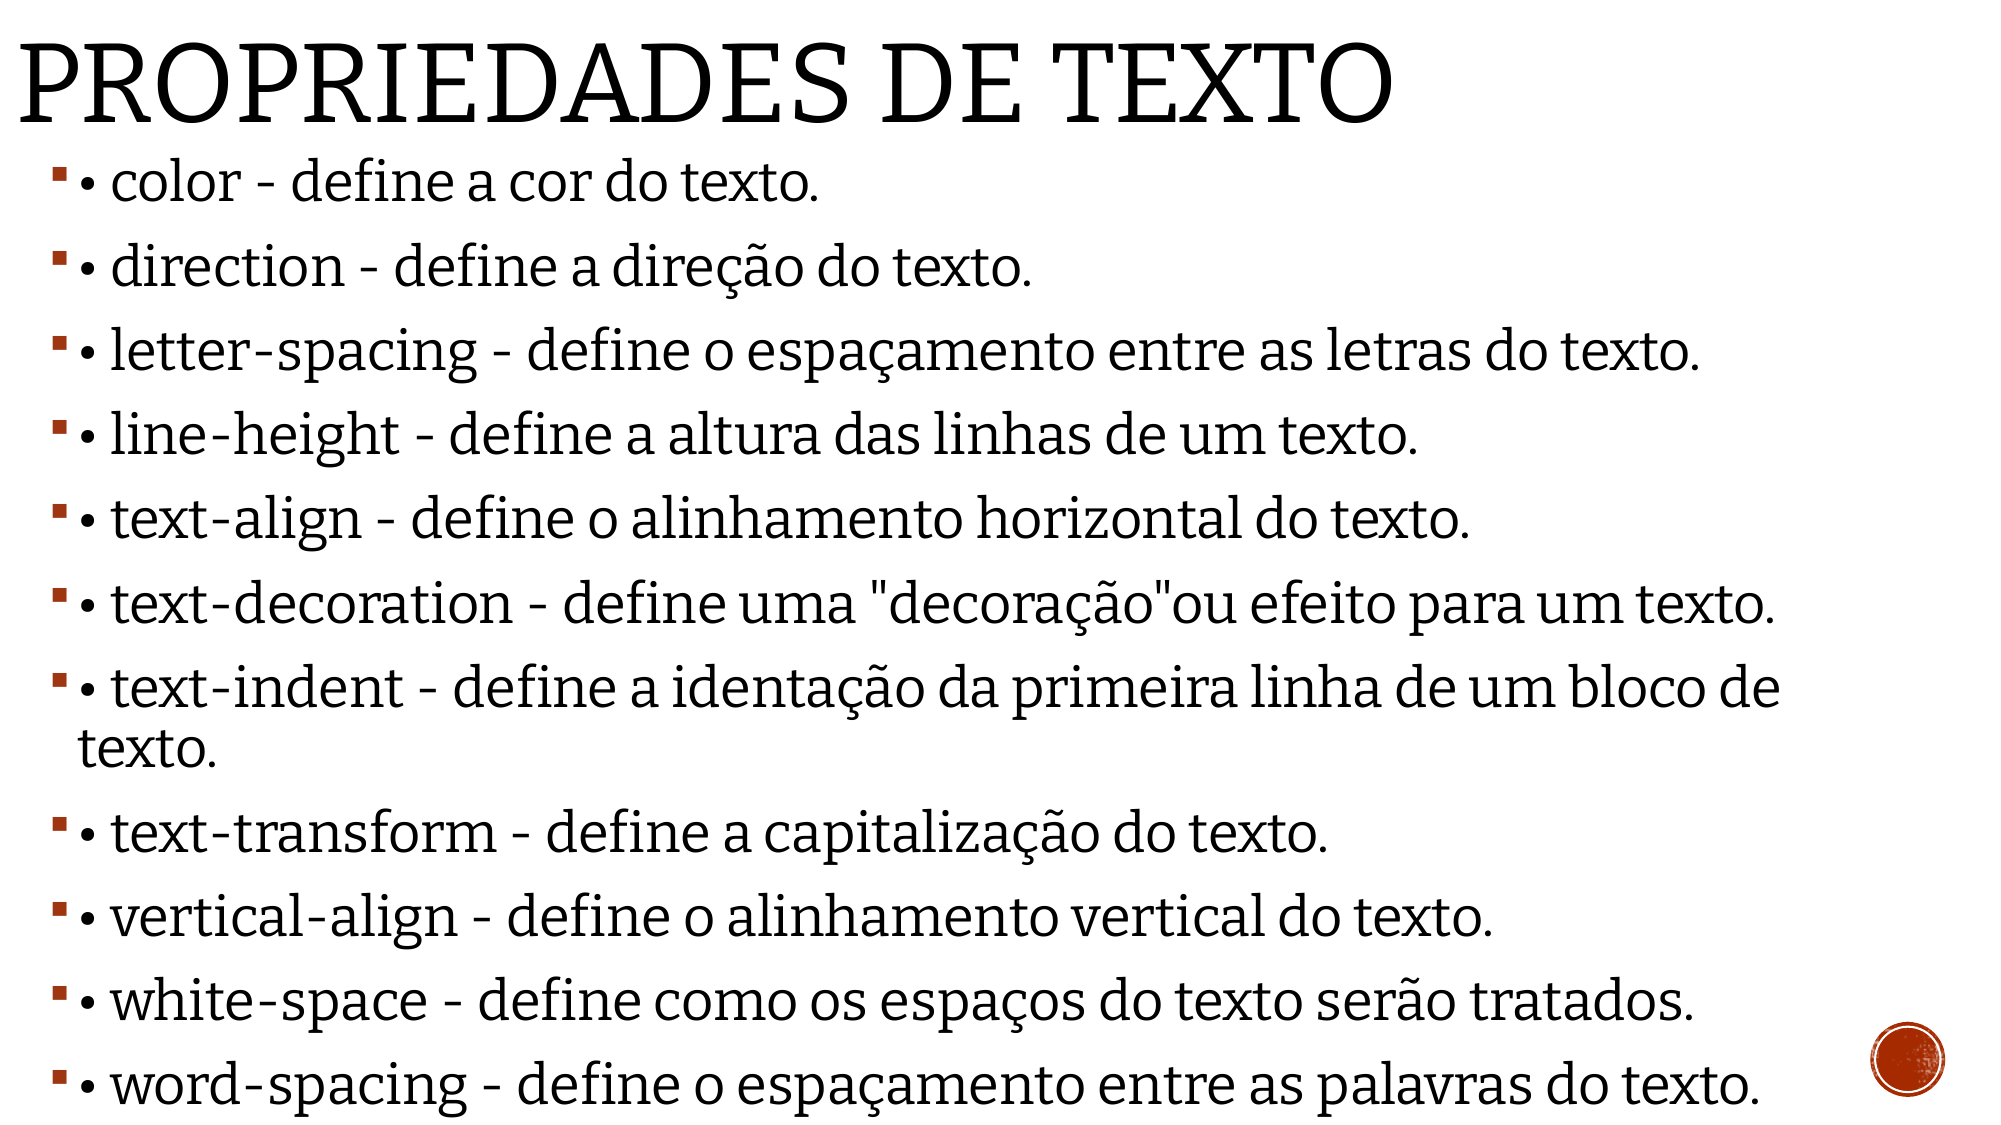

# Propriedades de texto
• color - define a cor do texto.
• direction - define a direção do texto.
• letter-spacing - define o espaçamento entre as letras do texto.
• line-height - define a altura das linhas de um texto.
• text-align - define o alinhamento horizontal do texto.
• text-decoration - define uma "decoração"ou efeito para um texto.
• text-indent - define a identação da primeira linha de um bloco de texto.
• text-transform - define a capitalização do texto.
• vertical-align - define o alinhamento vertical do texto.
• white-space - define como os espaços do texto serão tratados.
• word-spacing - define o espaçamento entre as palavras do texto.